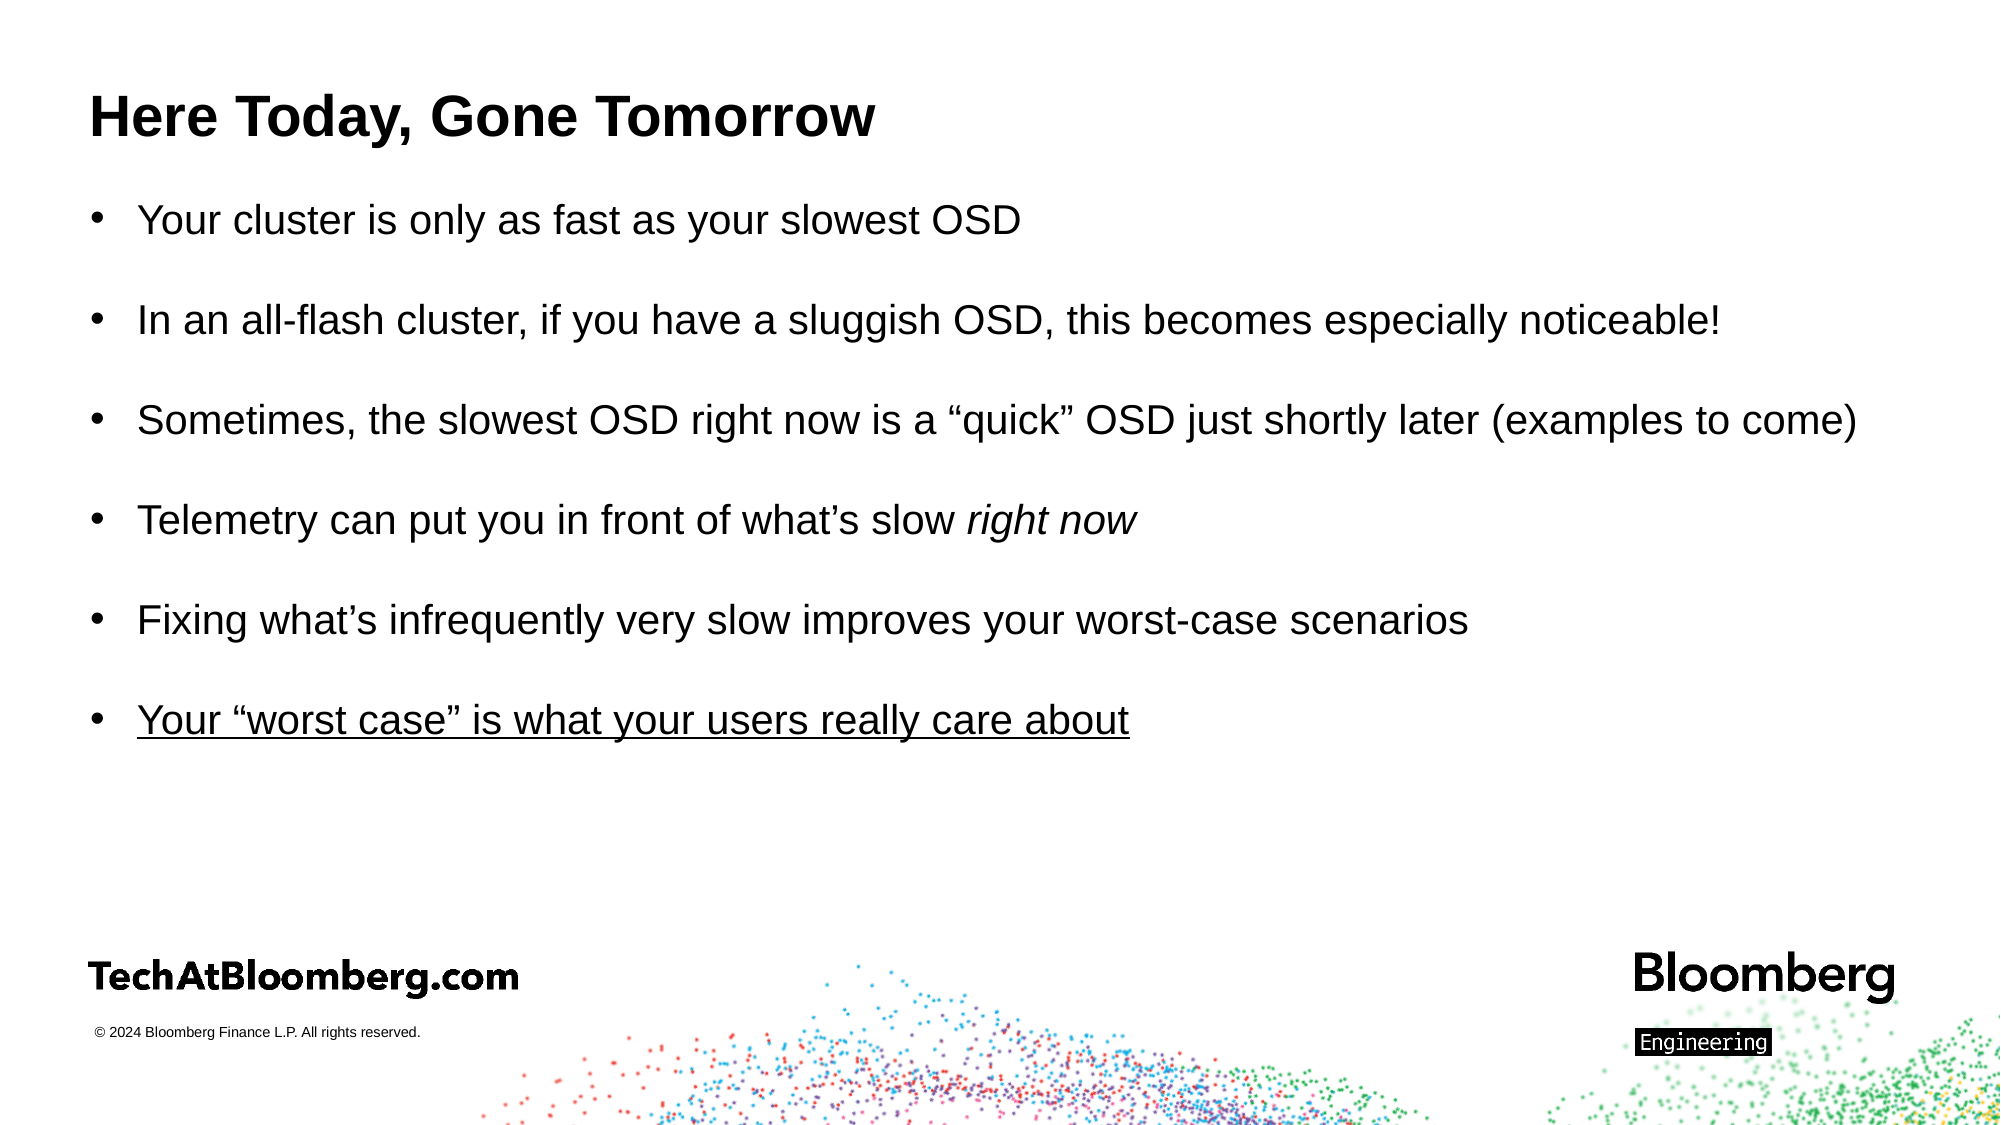

# Here Today, Gone Tomorrow
Your cluster is only as fast as your slowest OSD

In an all-flash cluster, if you have a sluggish OSD, this becomes especially noticeable!

Sometimes, the slowest OSD right now is a “quick” OSD just shortly later (examples to come)

Telemetry can put you in front of what’s slow right now

Fixing what’s infrequently very slow improves your worst-case scenarios

Your “worst case” is what your users really care about